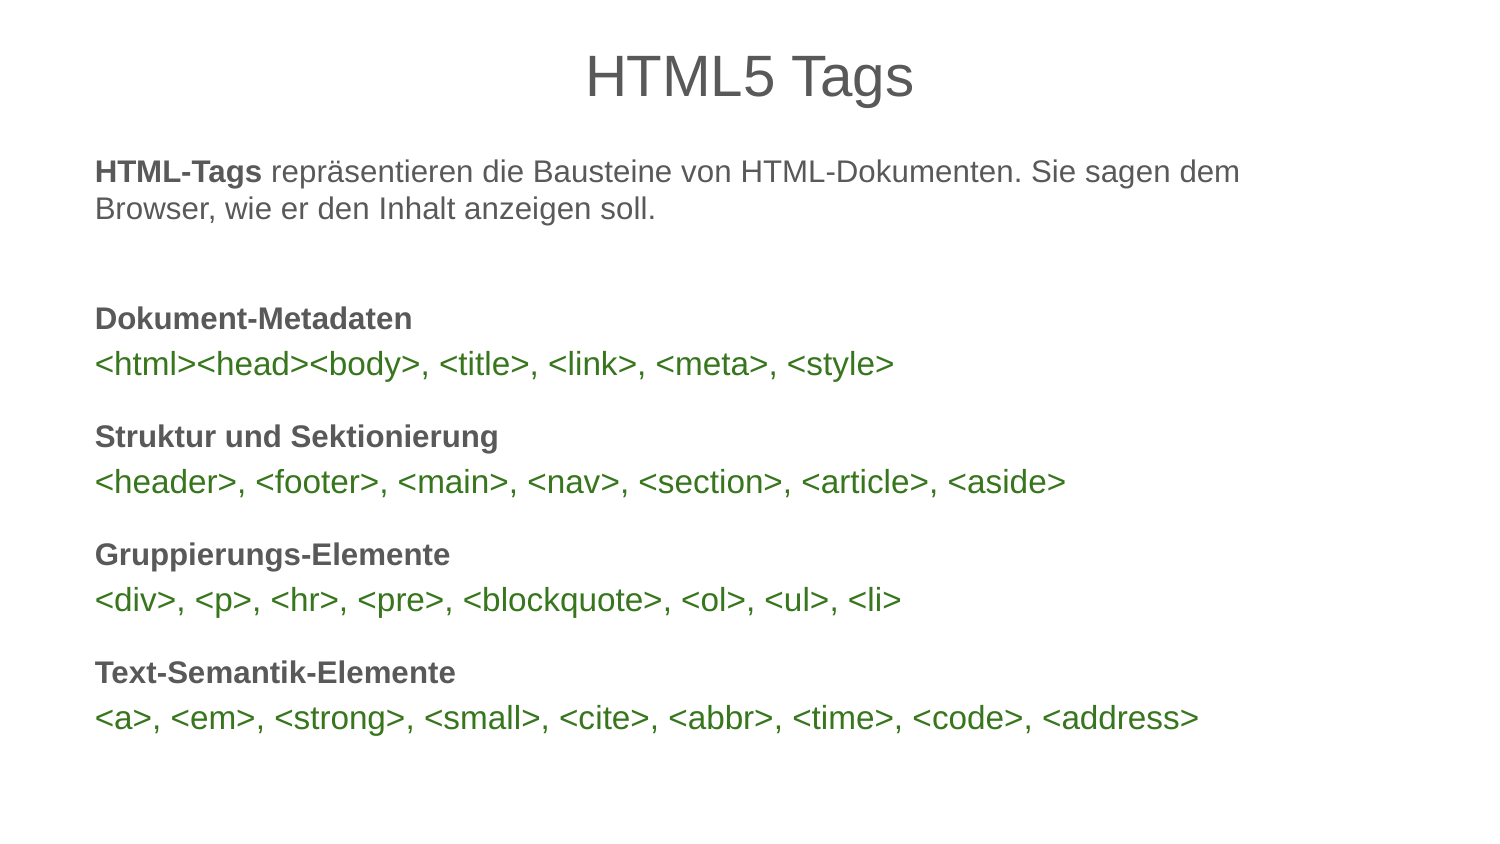

# HTML5 Tags
HTML-Tags repräsentieren die Bausteine von HTML-Dokumenten. Sie sagen dem Browser, wie er den Inhalt anzeigen soll.

Dokument-Metadaten
<html><head><body>, <title>, <link>, <meta>, <style>
Struktur und Sektionierung
<header>, <footer>, <main>, <nav>, <section>, <article>, <aside>
Gruppierungs-Elemente
<div>, <p>, <hr>, <pre>, <blockquote>, <ol>, <ul>, <li>
Text-Semantik-Elemente
<a>, <em>, <strong>, <small>, <cite>, <abbr>, <time>, <code>, <address>